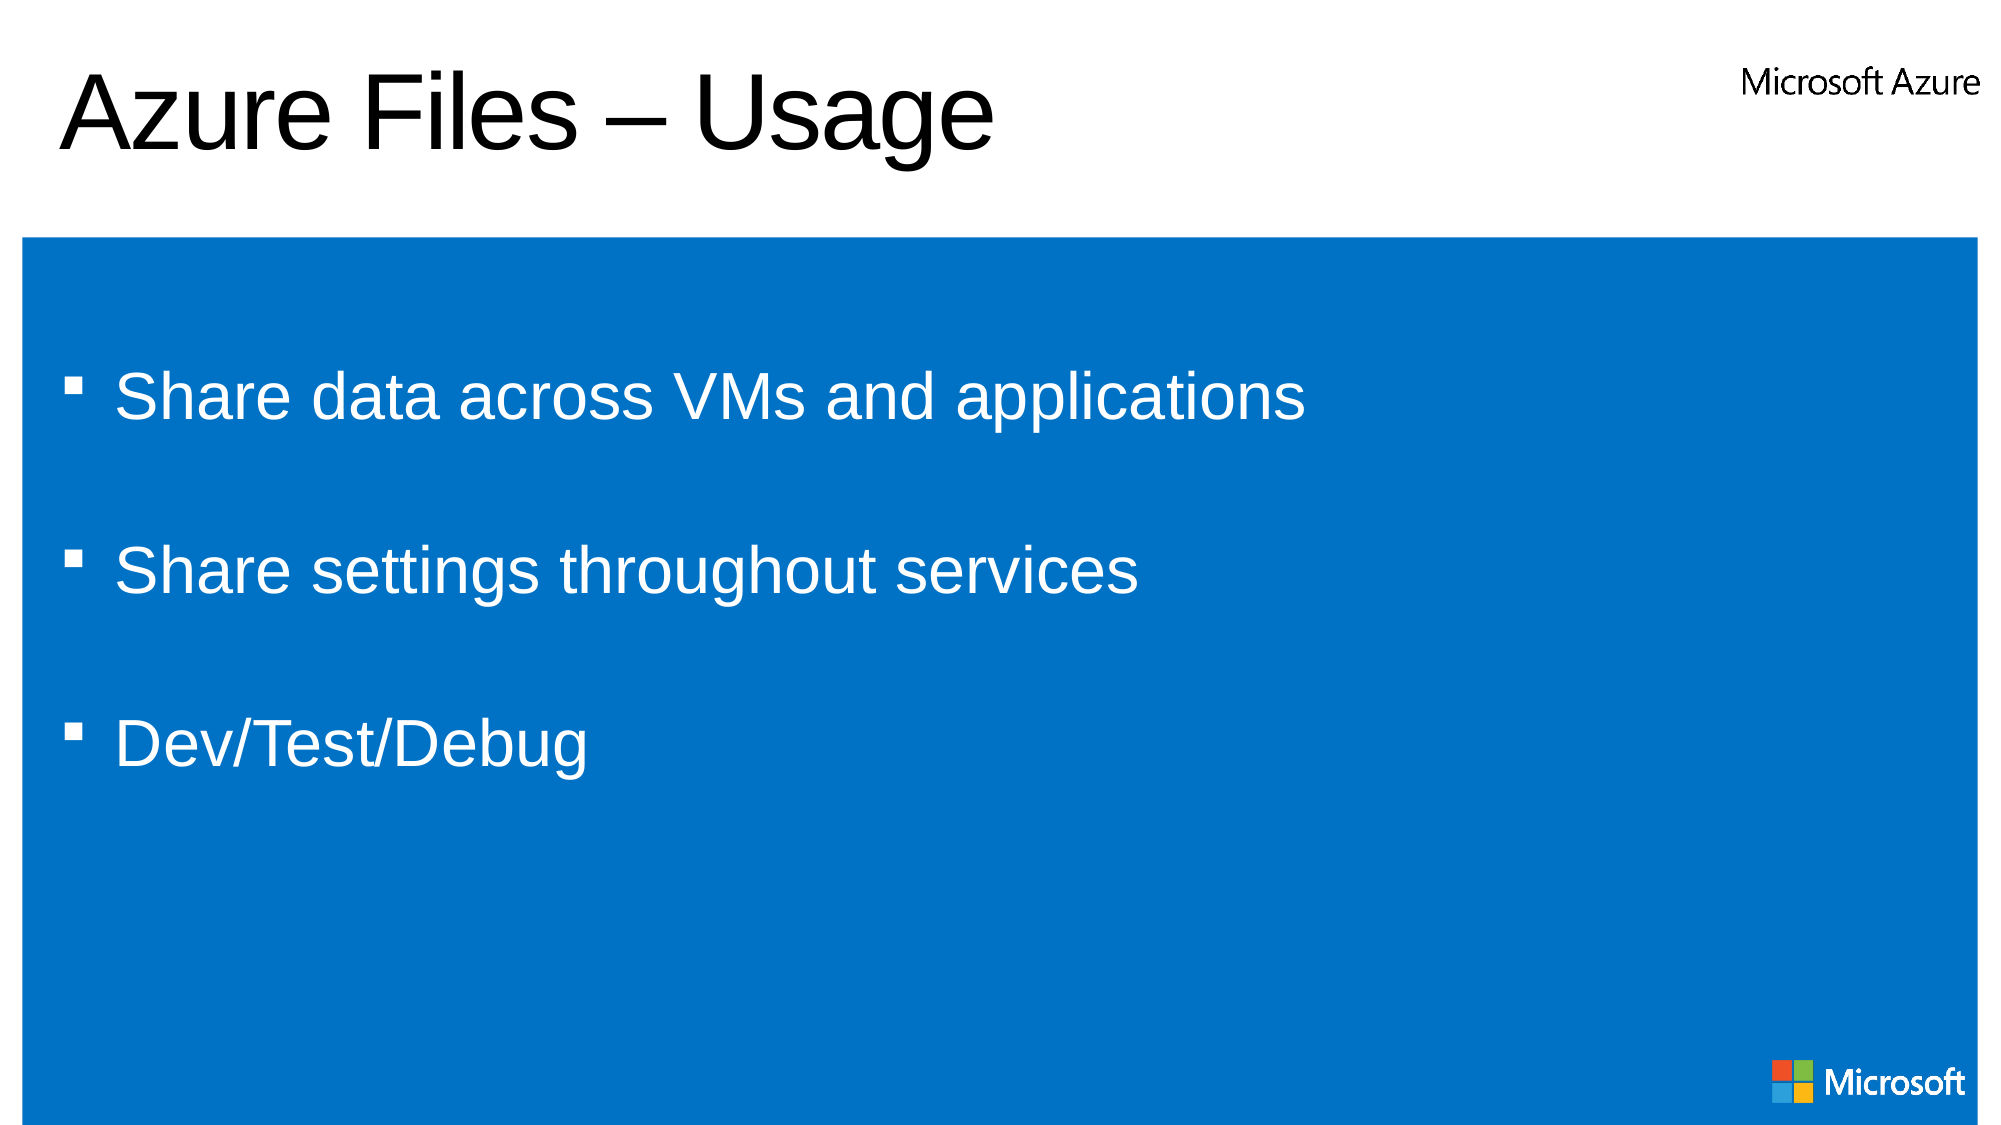

# Azure Files – Usage
Share data across VMs and applications
Share settings throughout services
Dev/Test/Debug